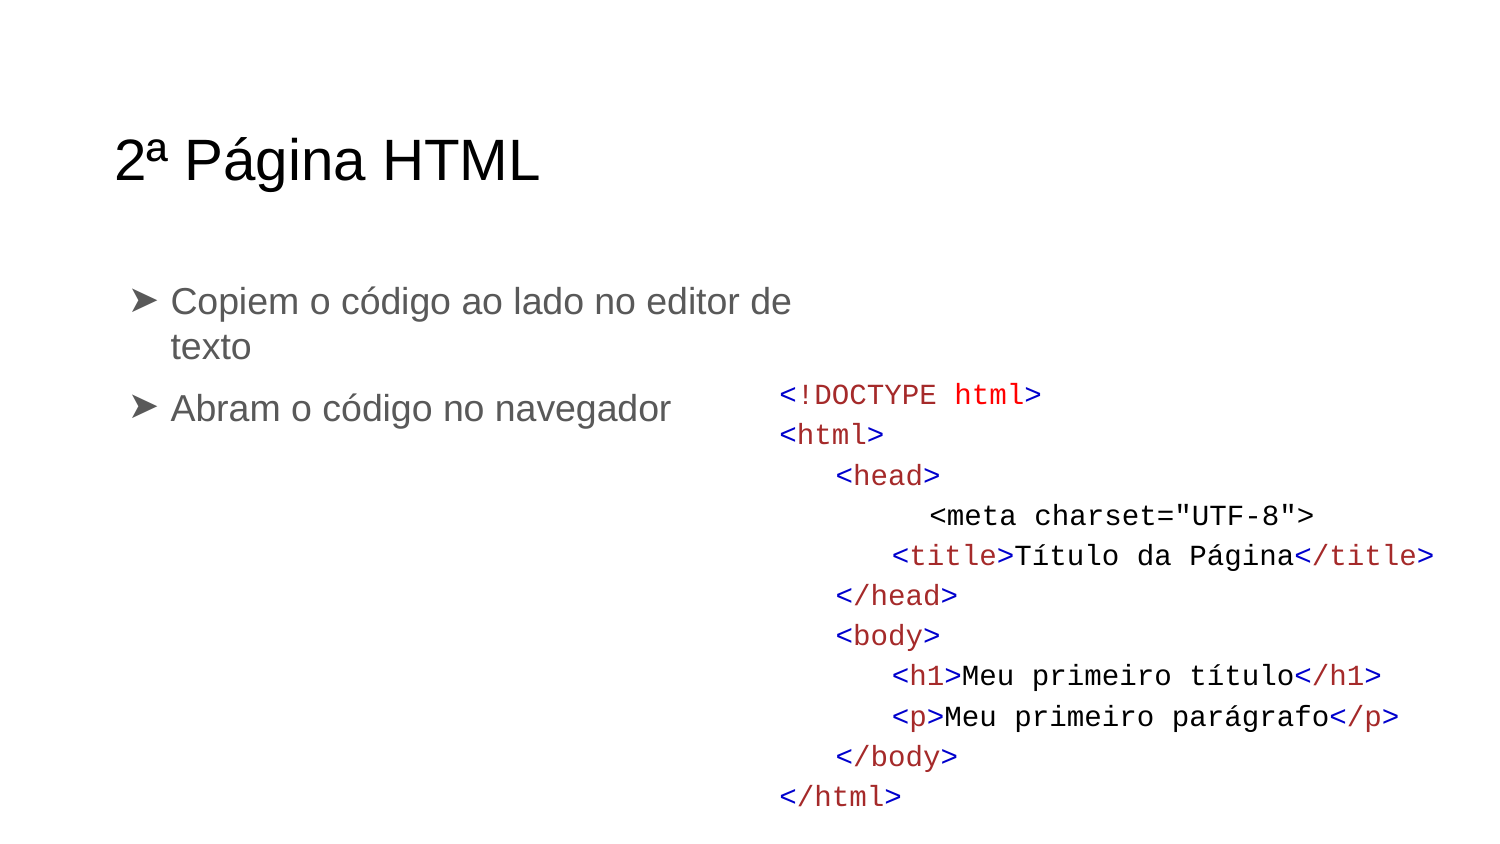

# 2ª Página HTML

Copiem o código ao lado no editor de texto
Abram o código no navegador
<!DOCTYPE html>
<html>
<head>
	<meta charset="UTF-8">
<title>Título da Página</title>
</head>
<body>
<h1>Meu primeiro título</h1>
<p>Meu primeiro parágrafo</p>
</body>
</html>
45